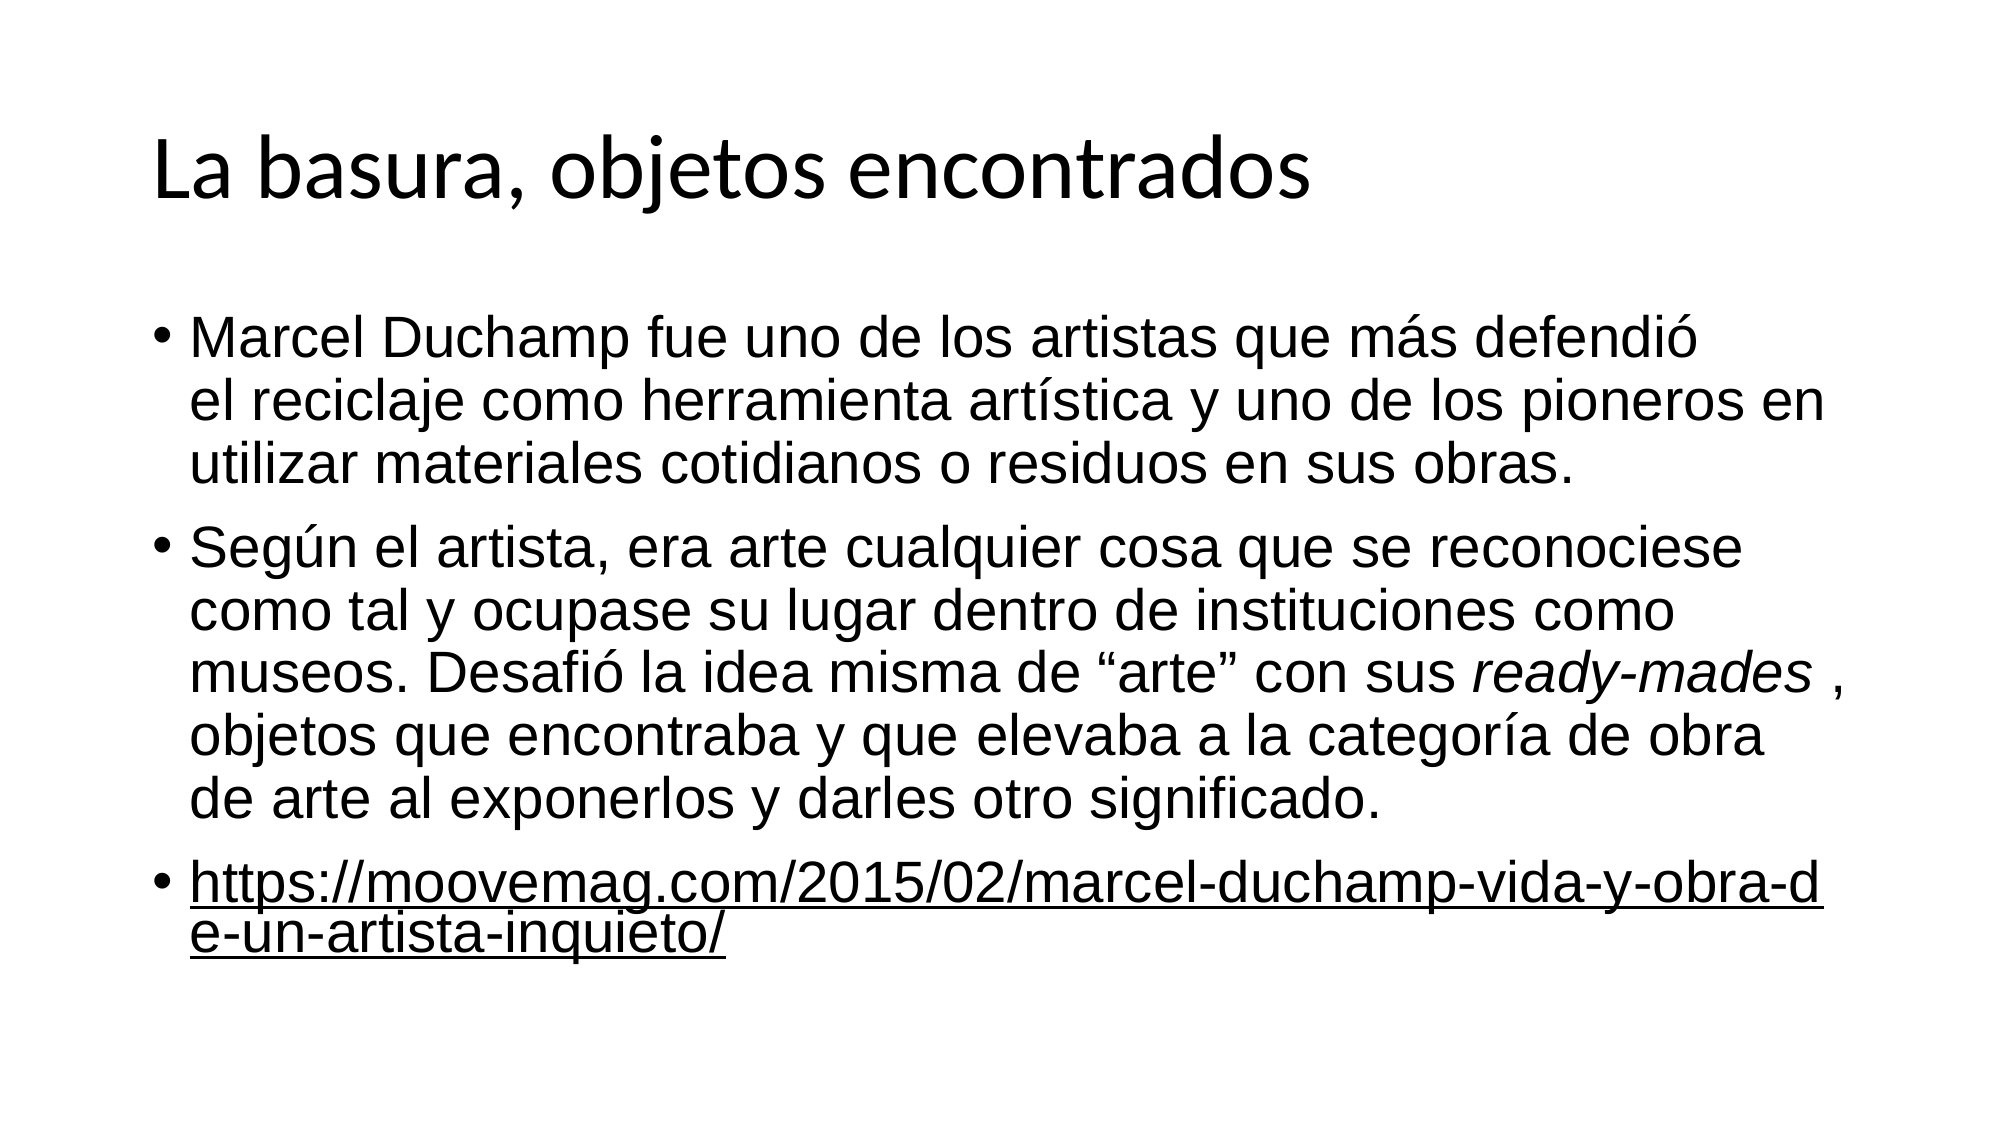

# La basura, objetos encontrados
Marcel Duchamp fue uno de los artistas que más defendió el reciclaje como herramienta artística y uno de los pioneros en utilizar materiales cotidianos o residuos en sus obras.
Según el artista, era arte cualquier cosa que se reconociese como tal y ocupase su lugar dentro de instituciones como museos. Desafió la idea misma de “arte” con sus ready-mades , objetos que encontraba y que elevaba a la categoría de obra de arte al exponerlos y darles otro significado.
https://moovemag.com/2015/02/marcel-duchamp-vida-y-obra-de-un-artista-inquieto/